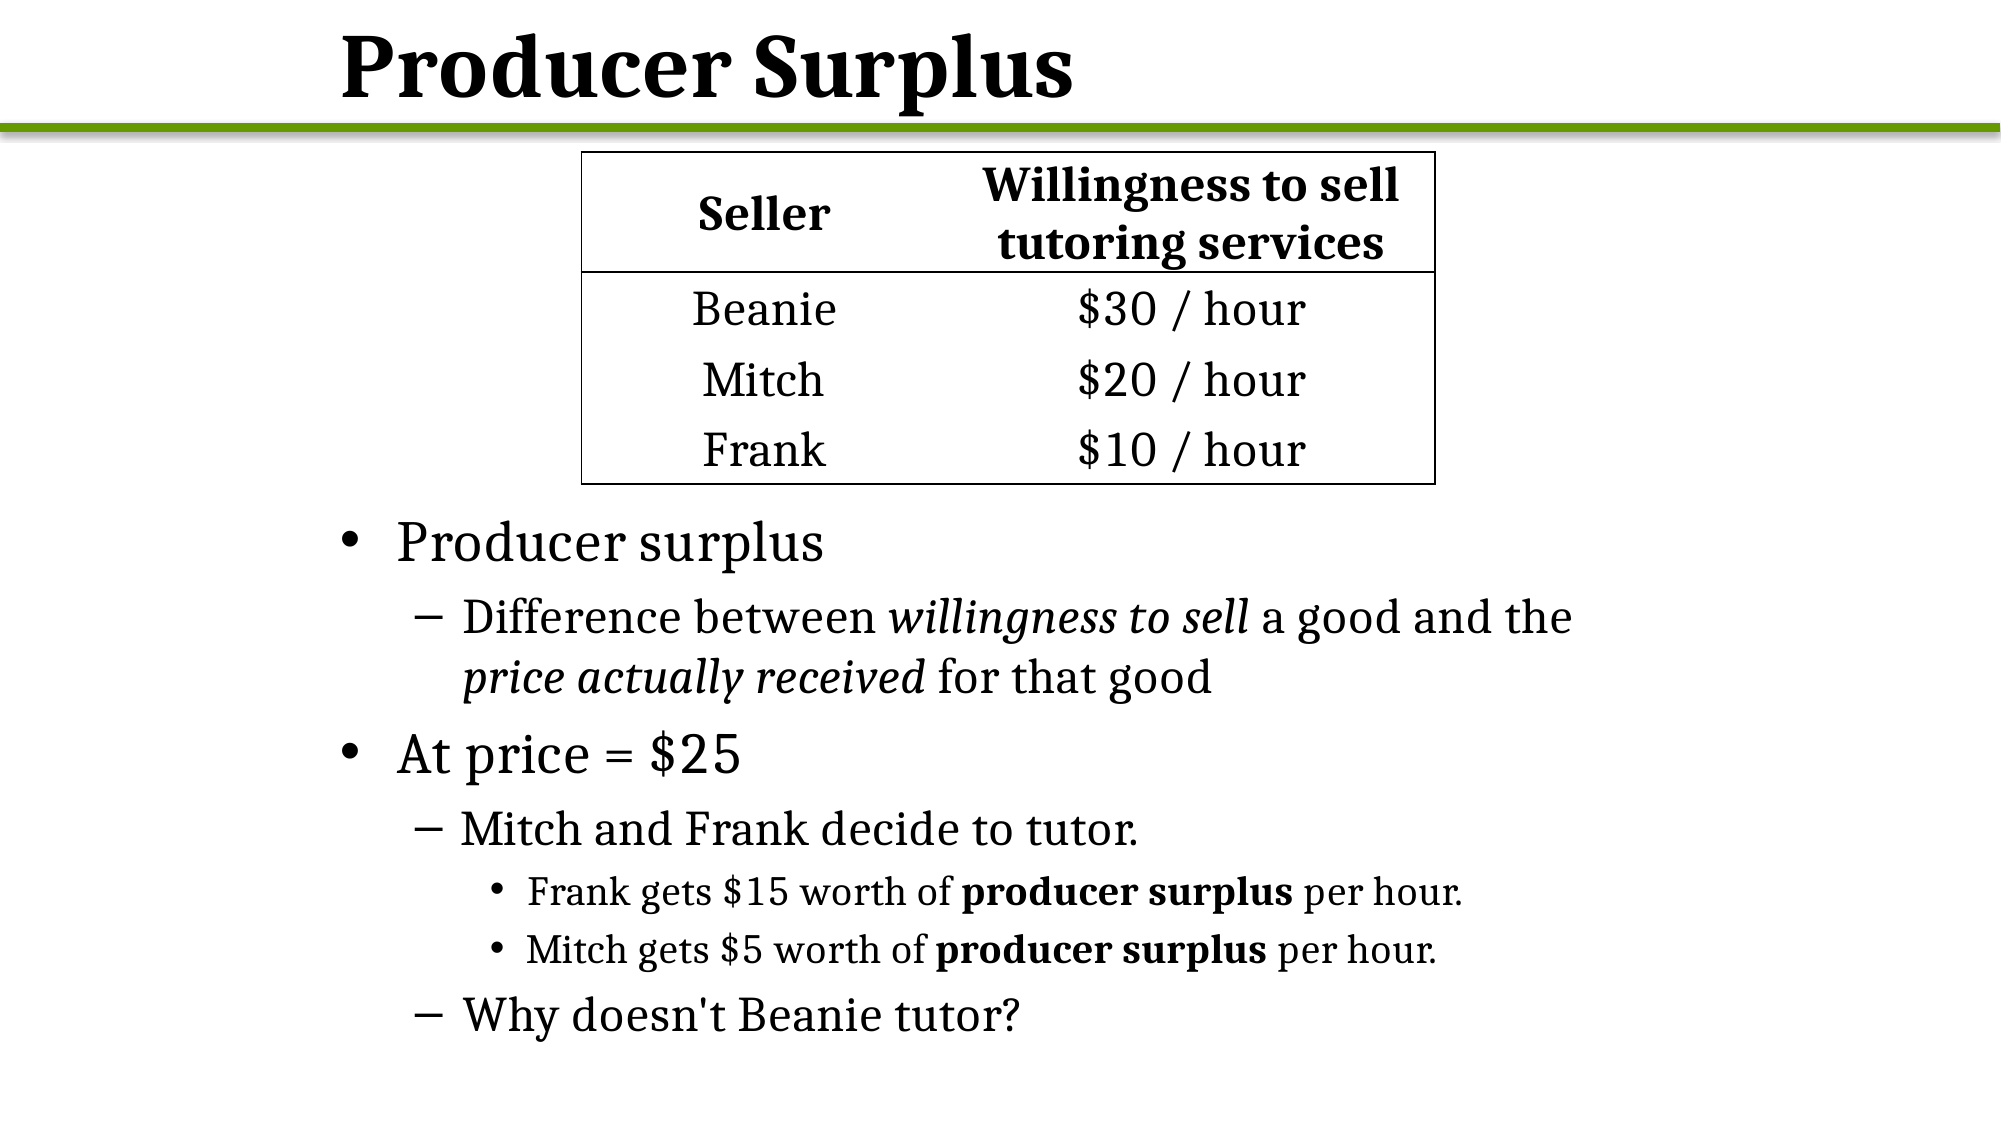

# Producer Surplus
| Seller | Willingness to sell tutoring services |
| --- | --- |
| Beanie | $30 / hour |
| Mitch | $20 / hour |
| Frank | $10 / hour |
Producer surplus
Difference between willingness to sell a good and the price actually received for that good
At price = $25
Mitch and Frank decide to tutor.
Frank gets $15 worth of producer surplus per hour.
Mitch gets $5 worth of producer surplus per hour.
Why doesn't Beanie tutor?